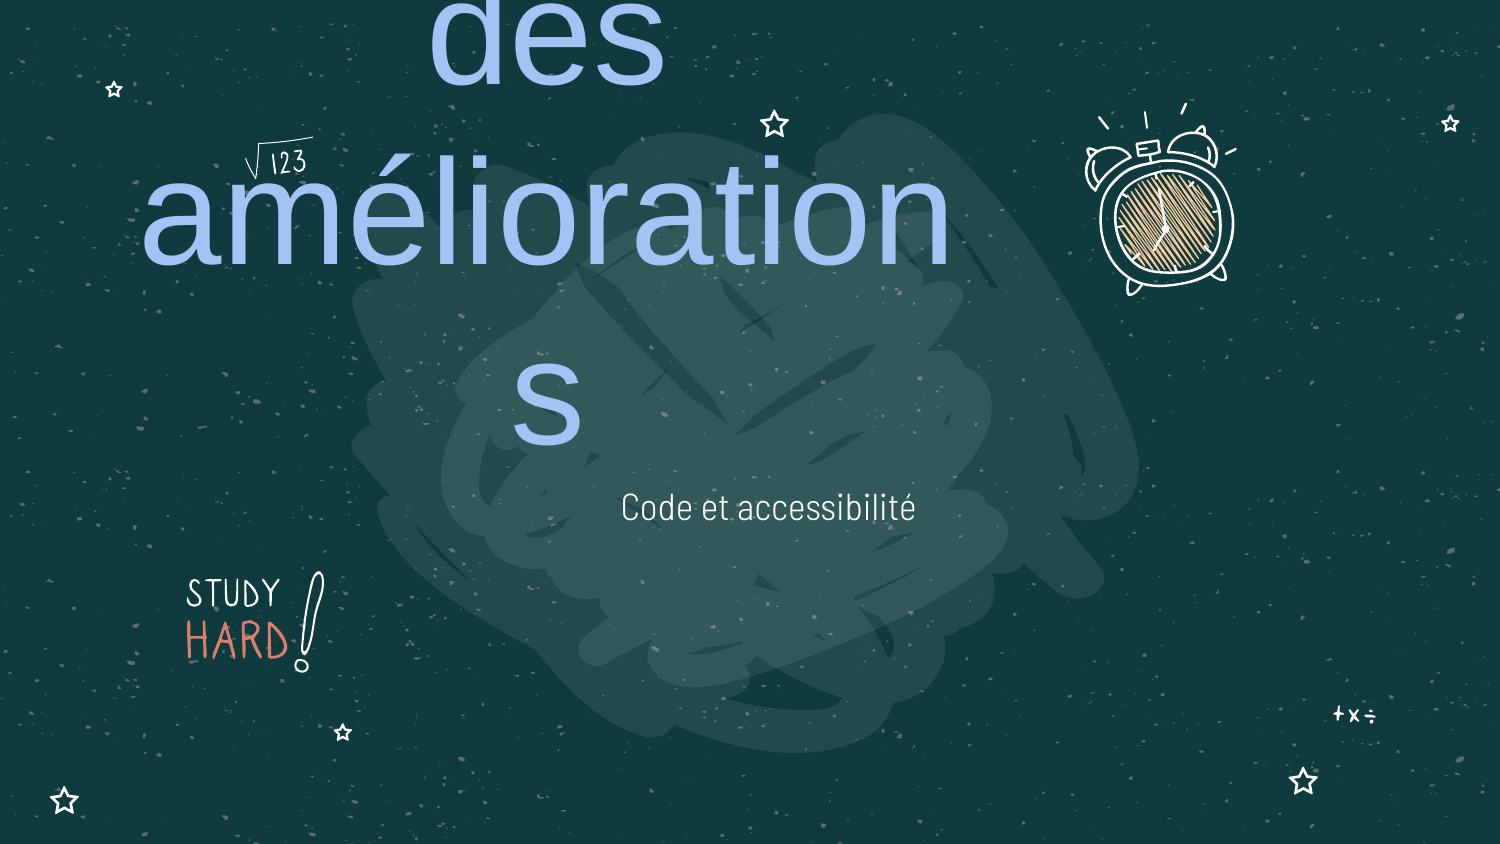

# Présentation des améliorations
Code et accessibilité